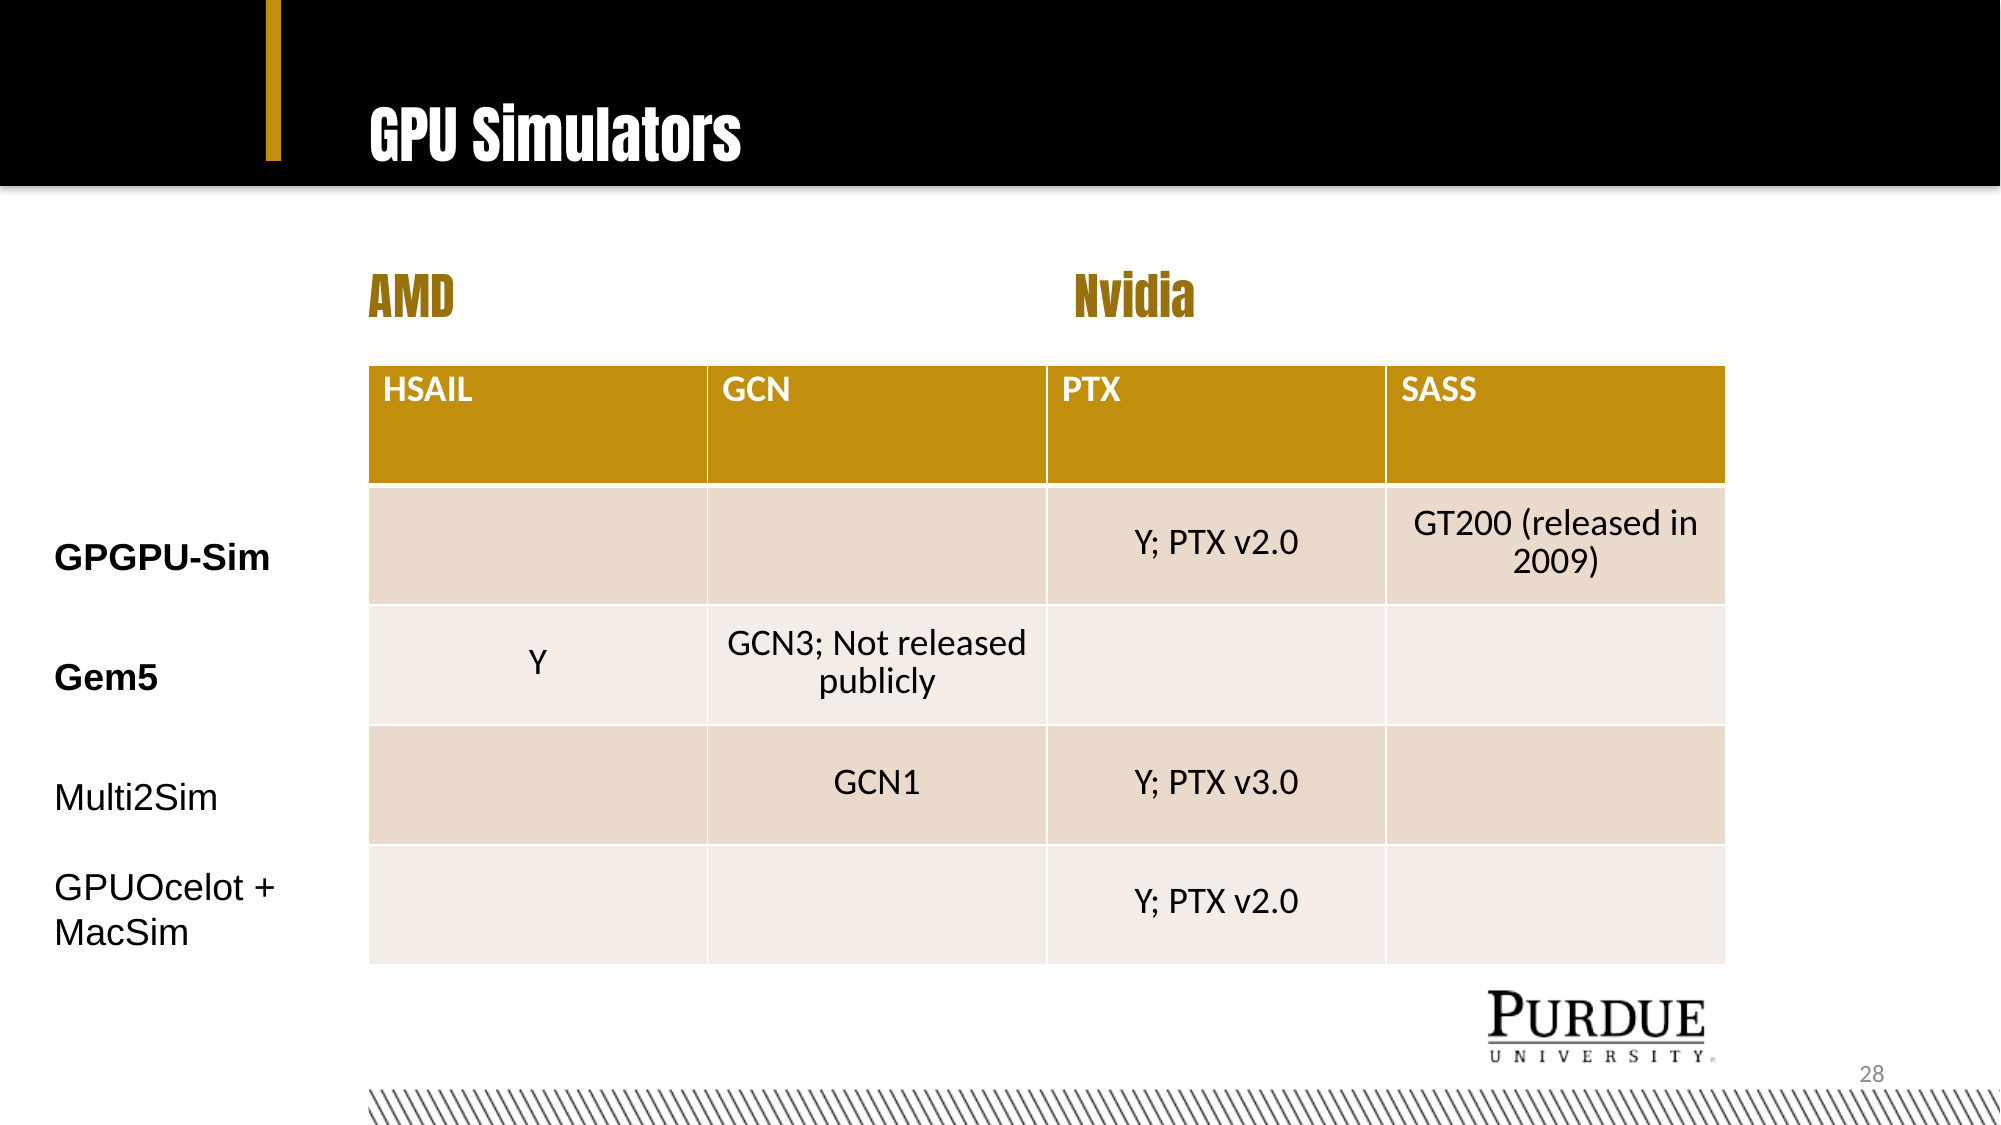

# GPU Simulators
Nvidia
AMD
| HSAIL | GCN | PTX | SASS |
| --- | --- | --- | --- |
|  |  | Y; PTX v2.0 | GT200 (released in 2009) |
| Y | GCN3; Not released publicly |  |  |
|  | GCN1 | Y; PTX v3.0 |  |
|  |  | Y; PTX v2.0 |  |
GPGPU-Sim

Gem5

Multi2Sim

GPUOcelot + MacSim
28